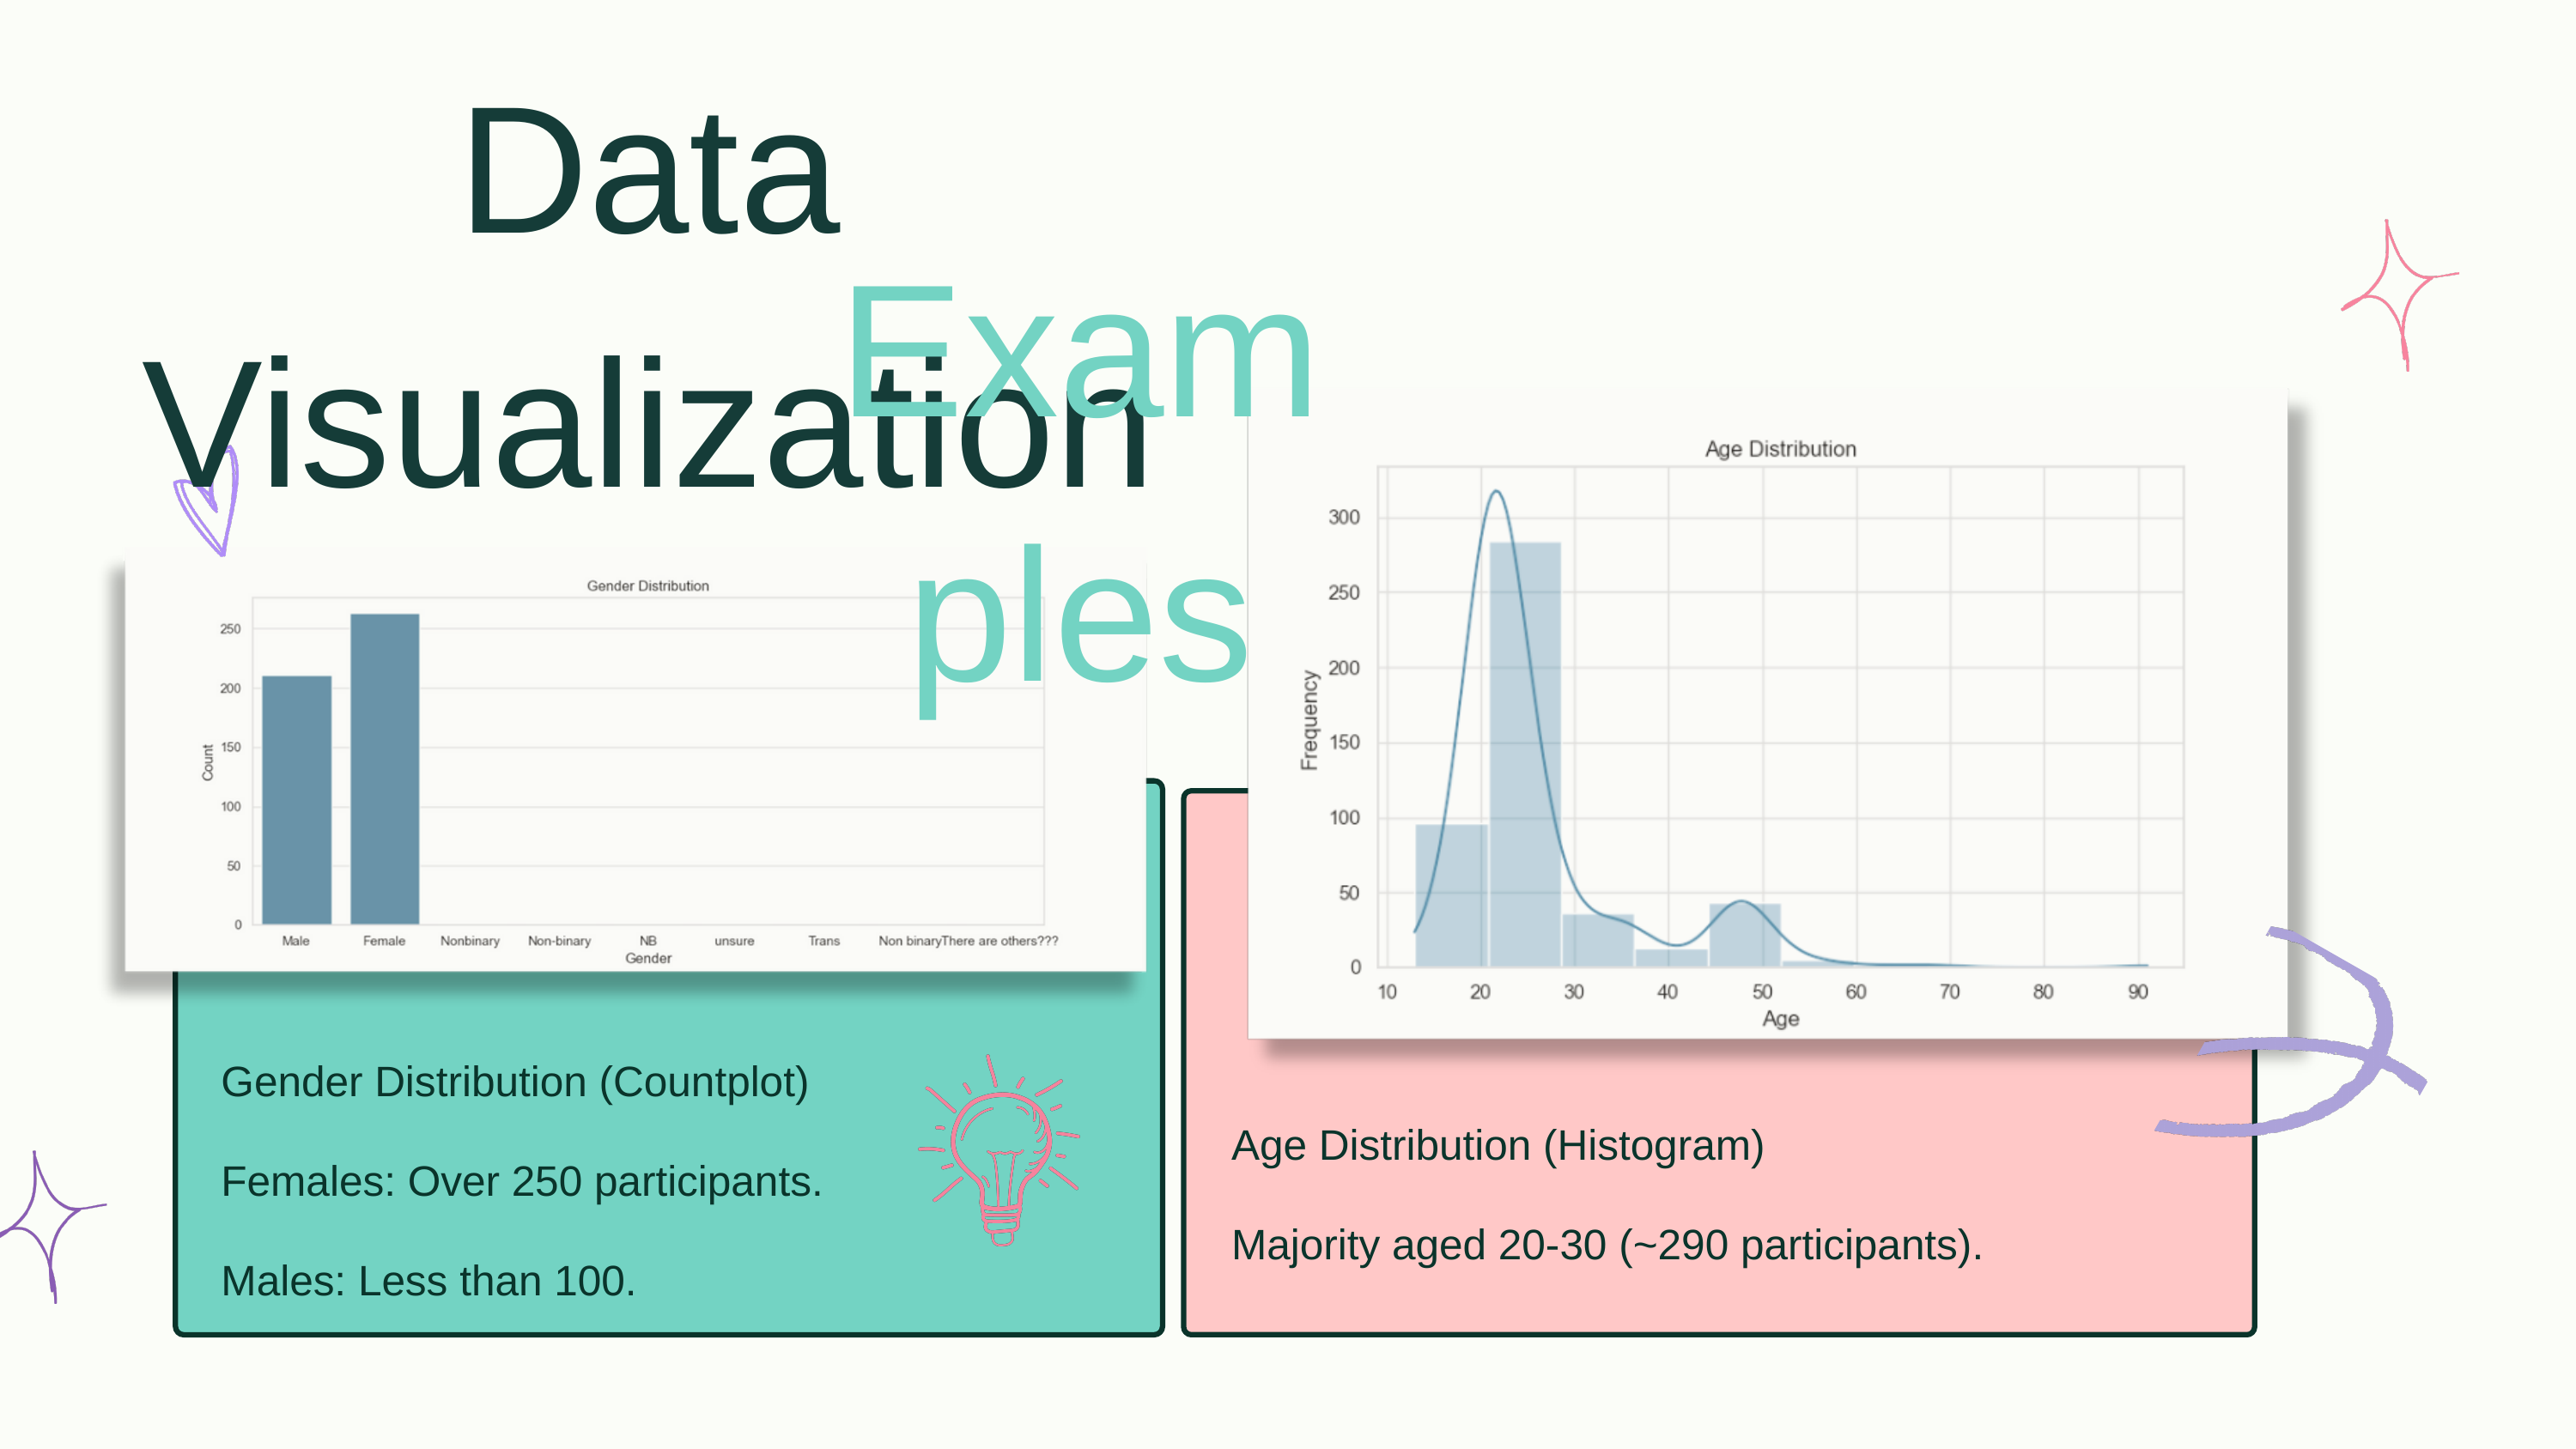

Data Visualization
Examples

Gender Distribution (Countplot)

Females: Over 250 participants.

Males: Less than 100.
Age Distribution (Histogram)

Majority aged 20-30 (~290 participants).